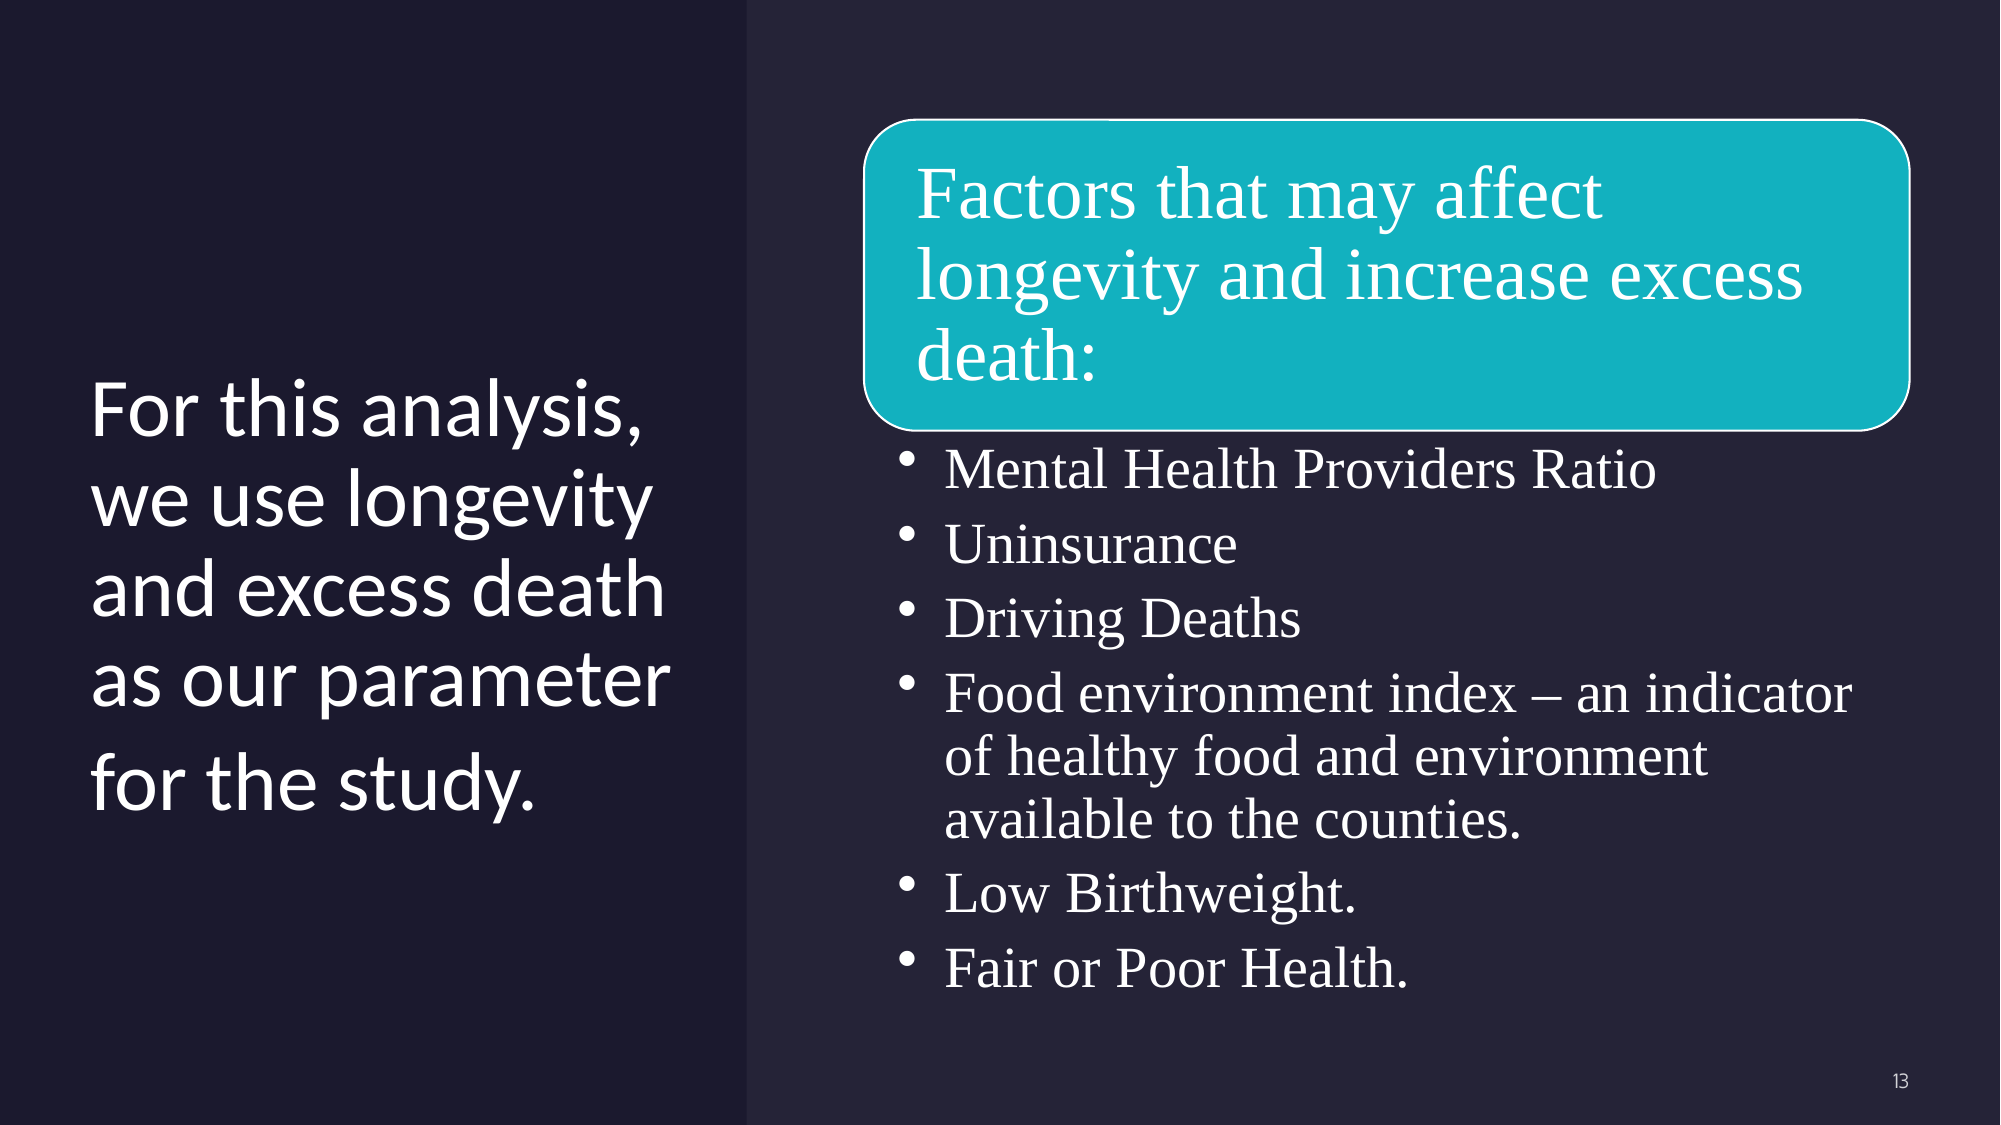

# For this analysis, we use longevity and excess death as our parameter for the study.
Factors that may affect longevity and increase excess death:
Mental Health Providers Ratio
Uninsurance
Driving Deaths
Food environment index – an indicator of healthy food and environment available to the counties.
Low Birthweight.
Fair or Poor Health.

13